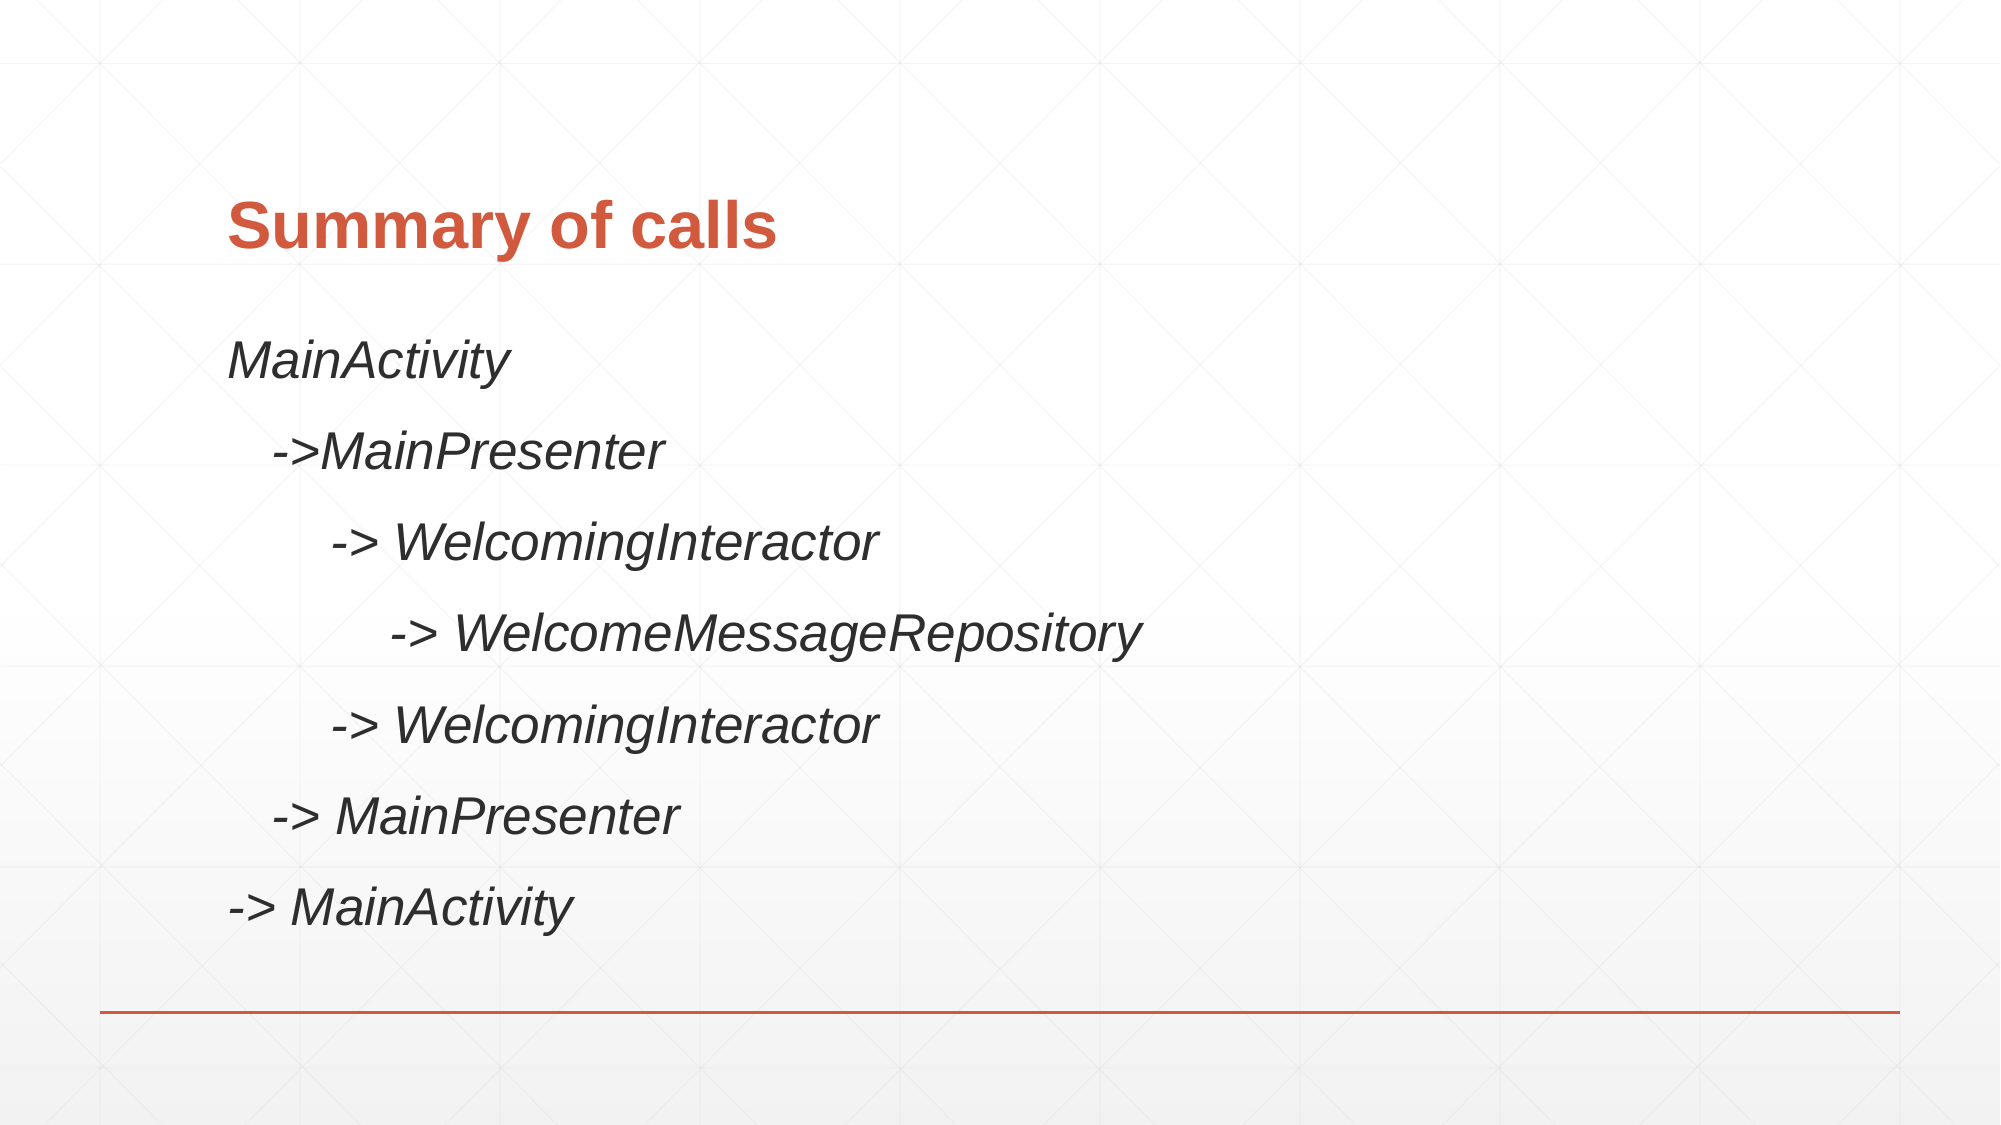

# Summary of calls
MainActivity
   ->MainPresenter
       -> WelcomingInteractor
           -> WelcomeMessageRepository
       -> WelcomingInteractor
   -> MainPresenter
-> MainActivity